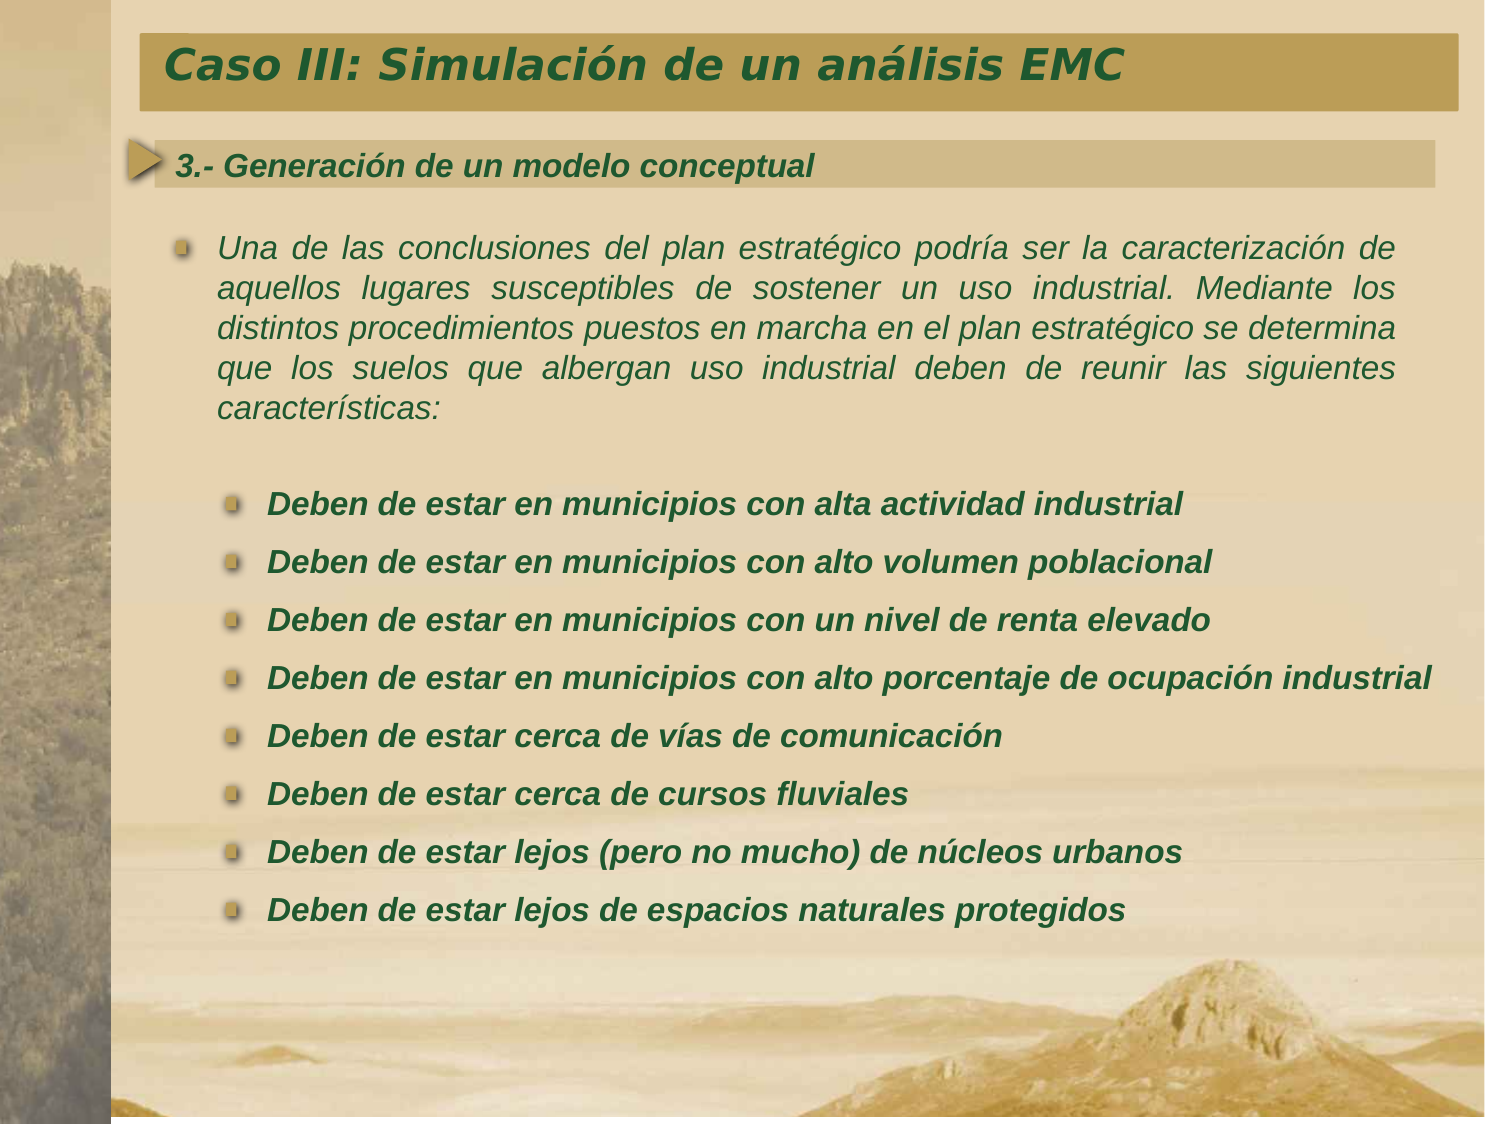

Caso III: Simulación de un análisis EMC
3.- Generación de un modelo conceptual

Una de las conclusiones del plan estratégico podría ser la caracterización de aquellos lugares susceptibles de sostener un uso industrial. Mediante los distintos procedimientos puestos en marcha en el plan estratégico se determina que los suelos que albergan uso industrial deben de reunir las siguientes características:

Deben de estar en municipios con alta actividad industrial

Deben de estar en municipios con alto volumen poblacional

Deben de estar en municipios con un nivel de renta elevado

Deben de estar en municipios con alto porcentaje de ocupación industrial

Deben de estar cerca de vías de comunicación

Deben de estar cerca de cursos fluviales

Deben de estar lejos (pero no mucho) de núcleos urbanos

Deben de estar lejos de espacios naturales protegidos